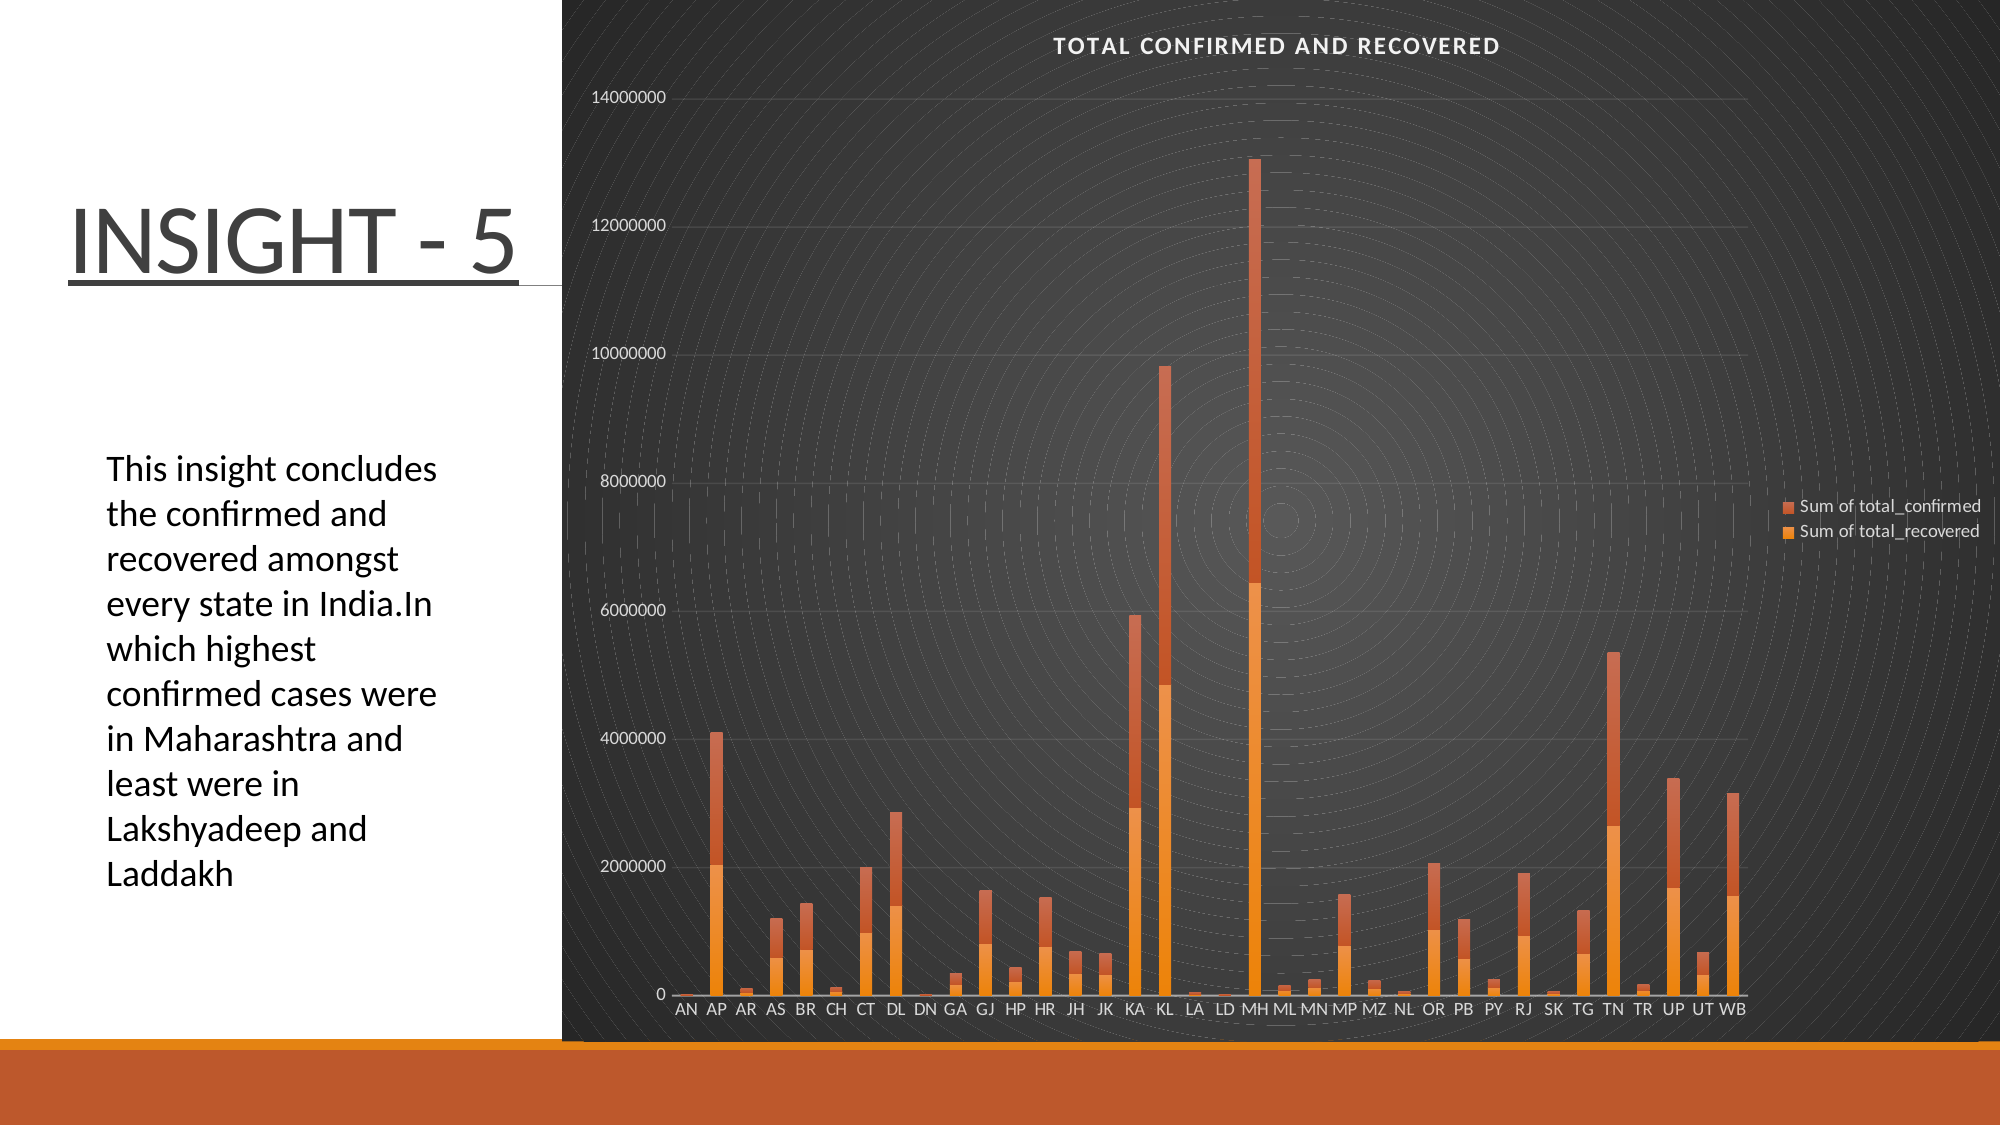

### Chart: TOTAL CONFIRMED AND RECOVERED

| Category | Sum of total_recovered | Sum of total_confirmed |
|---|---|---|
| AN | 7518.0 | 7651.0 |
| AP | 2047722.0 | 2066450.0 |
| AR | 54774.0 | 55155.0 |
| AS | 600974.0 | 610645.0 |
| BR | 716390.0 | 726098.0 |
| CH | 64495.0 | 65351.0 |
| CT | 992159.0 | 1006052.0 |
| DL | 1414431.0 | 1439870.0 |
| DN | 10644.0 | 10681.0 |
| GA | 174392.0 | 178108.0 |
| GJ | 816283.0 | 826577.0 |
| HP | 218410.0 | 224106.0 |
| HR | 761068.0 | 771252.0 |
| JH | 343518.0 | 348764.0 |
| JK | 326915.0 | 332249.0 |
| KA | 2941578.0 | 2988333.0 |
| KL | 4857181.0 | 4968657.0 |
| LA | 20687.0 | 20962.0 |
| LD | 10270.0 | 10365.0 |
| MH | 6450585.0 | 6611078.0 |
| ML | 81746.0 | 83627.0 |
| MN | 121102.0 | 123731.0 |
| MP | 782215.0 | 792854.0 |
| MZ | 114612.0 | 121359.0 |
| NL | 29904.0 | 31842.0 |
| OR | 1029147.0 | 1041457.0 |
| PB | 585591.0 | 602401.0 |
| PY | 125726.0 | 128013.0 |
| RJ | 945443.0 | 954429.0 |
| SK | 31063.0 | 31979.0 |
| TG | 663498.0 | 671463.0 |
| TN | 2655015.0 | 2702623.0 |
| TR | 83466.0 | 84468.0 |
| UP | 1687151.0 | 1710158.0 |
| UT | 330195.0 | 343896.0 |
| WB | 1565471.0 | 1592908.0 |
# INSIGHT - 5
This insight concludes the confirmed and recovered amongst every state in India.In which highest confirmed cases were in Maharashtra and least were in Lakshyadeep and Laddakh